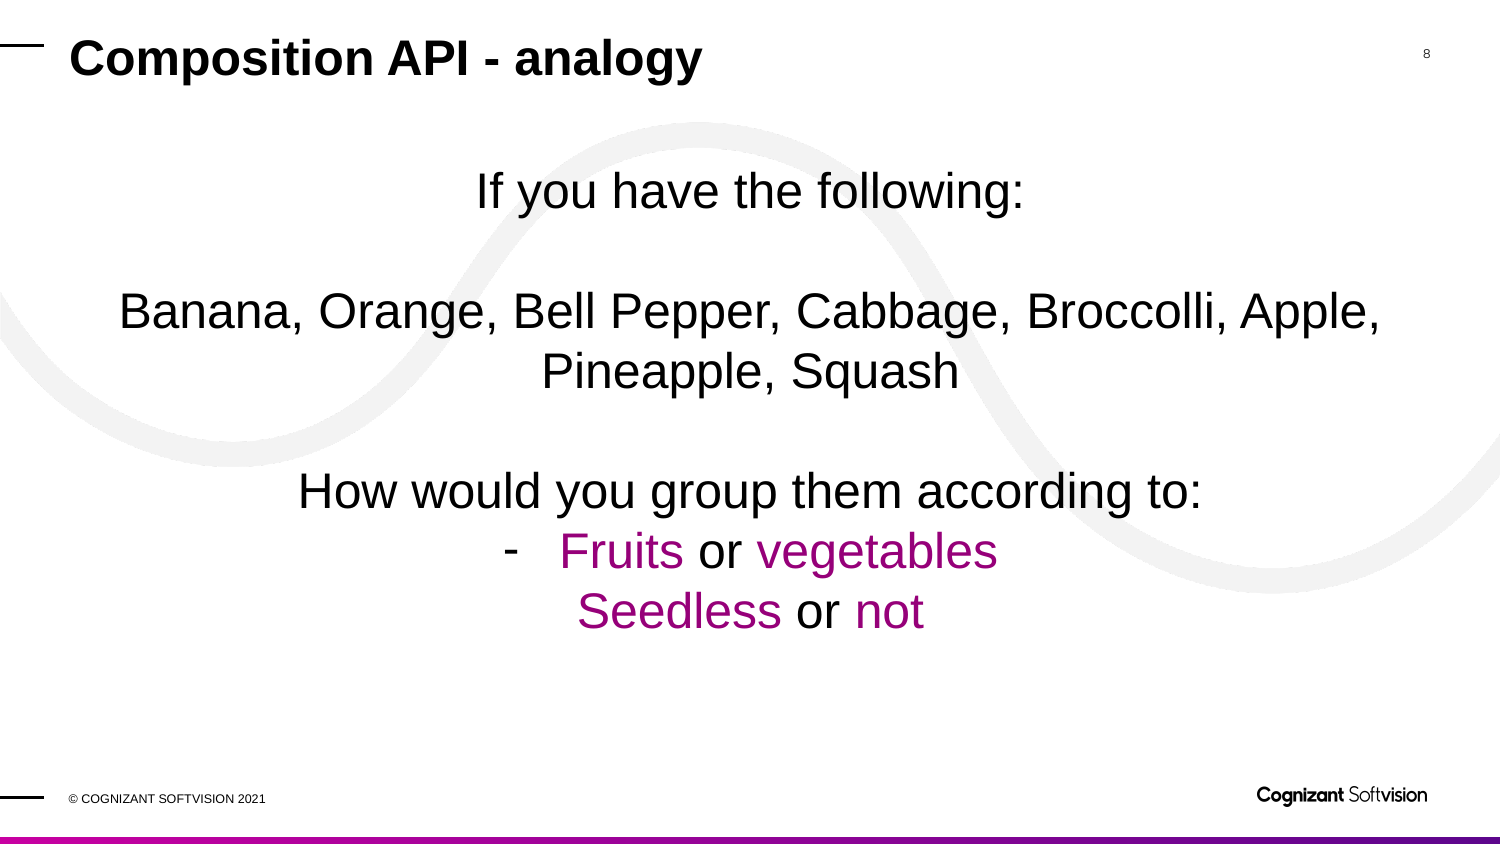

# Composition API - analogy

If you have the following:

Banana, Orange, Bell Pepper, Cabbage, Broccolli, Apple, Pineapple, Squash

How would you group them according to:
Fruits or vegetables
Seedless or not